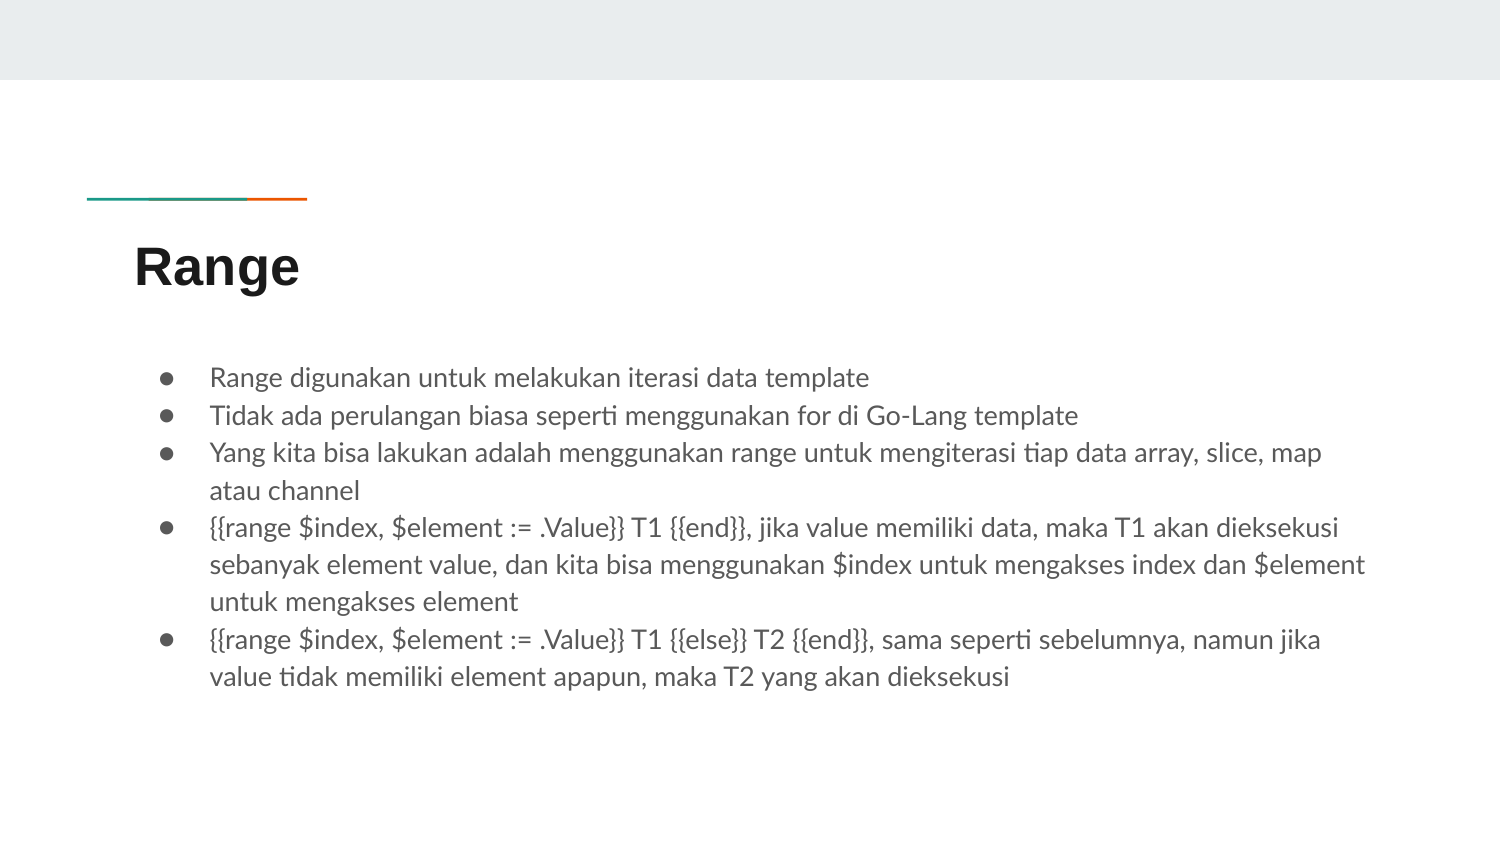

# Range
Range digunakan untuk melakukan iterasi data template
Tidak ada perulangan biasa seperti menggunakan for di Go-Lang template
Yang kita bisa lakukan adalah menggunakan range untuk mengiterasi tiap data array, slice, map atau channel
{{range $index, $element := .Value}} T1 {{end}}, jika value memiliki data, maka T1 akan dieksekusi sebanyak element value, dan kita bisa menggunakan $index untuk mengakses index dan $element untuk mengakses element
{{range $index, $element := .Value}} T1 {{else}} T2 {{end}}, sama seperti sebelumnya, namun jika value tidak memiliki element apapun, maka T2 yang akan dieksekusi